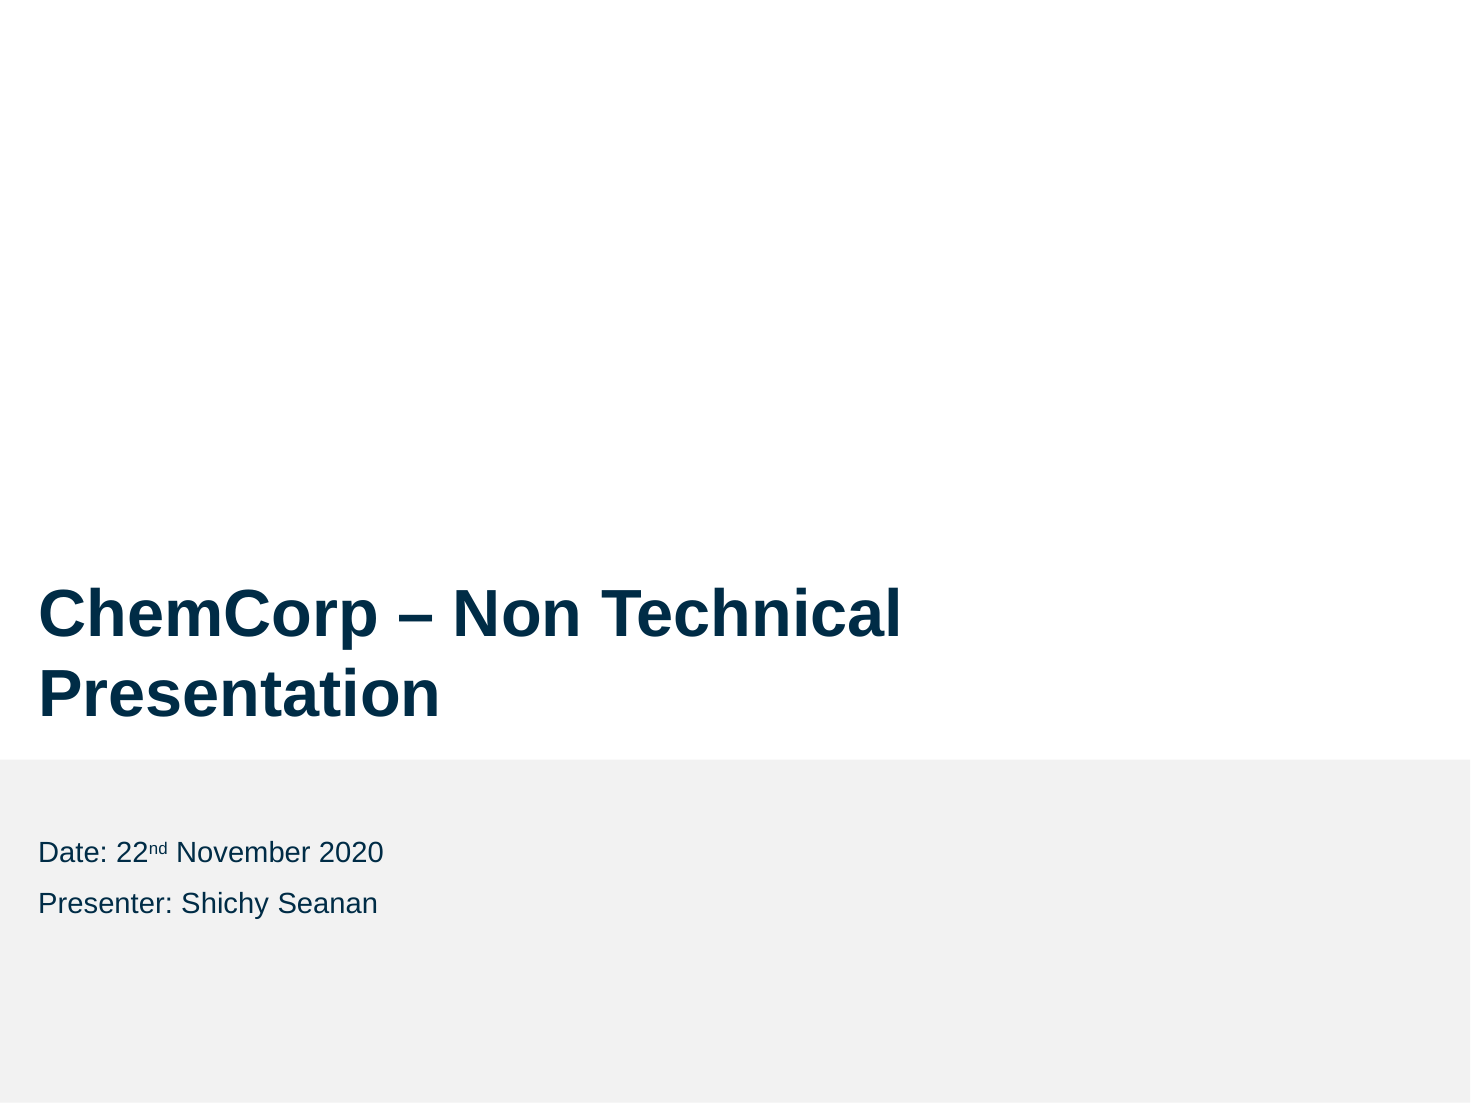

# ChemCorp – Non Technical Presentation
Date: 22nd November 2020
Presenter: Shichy Seanan